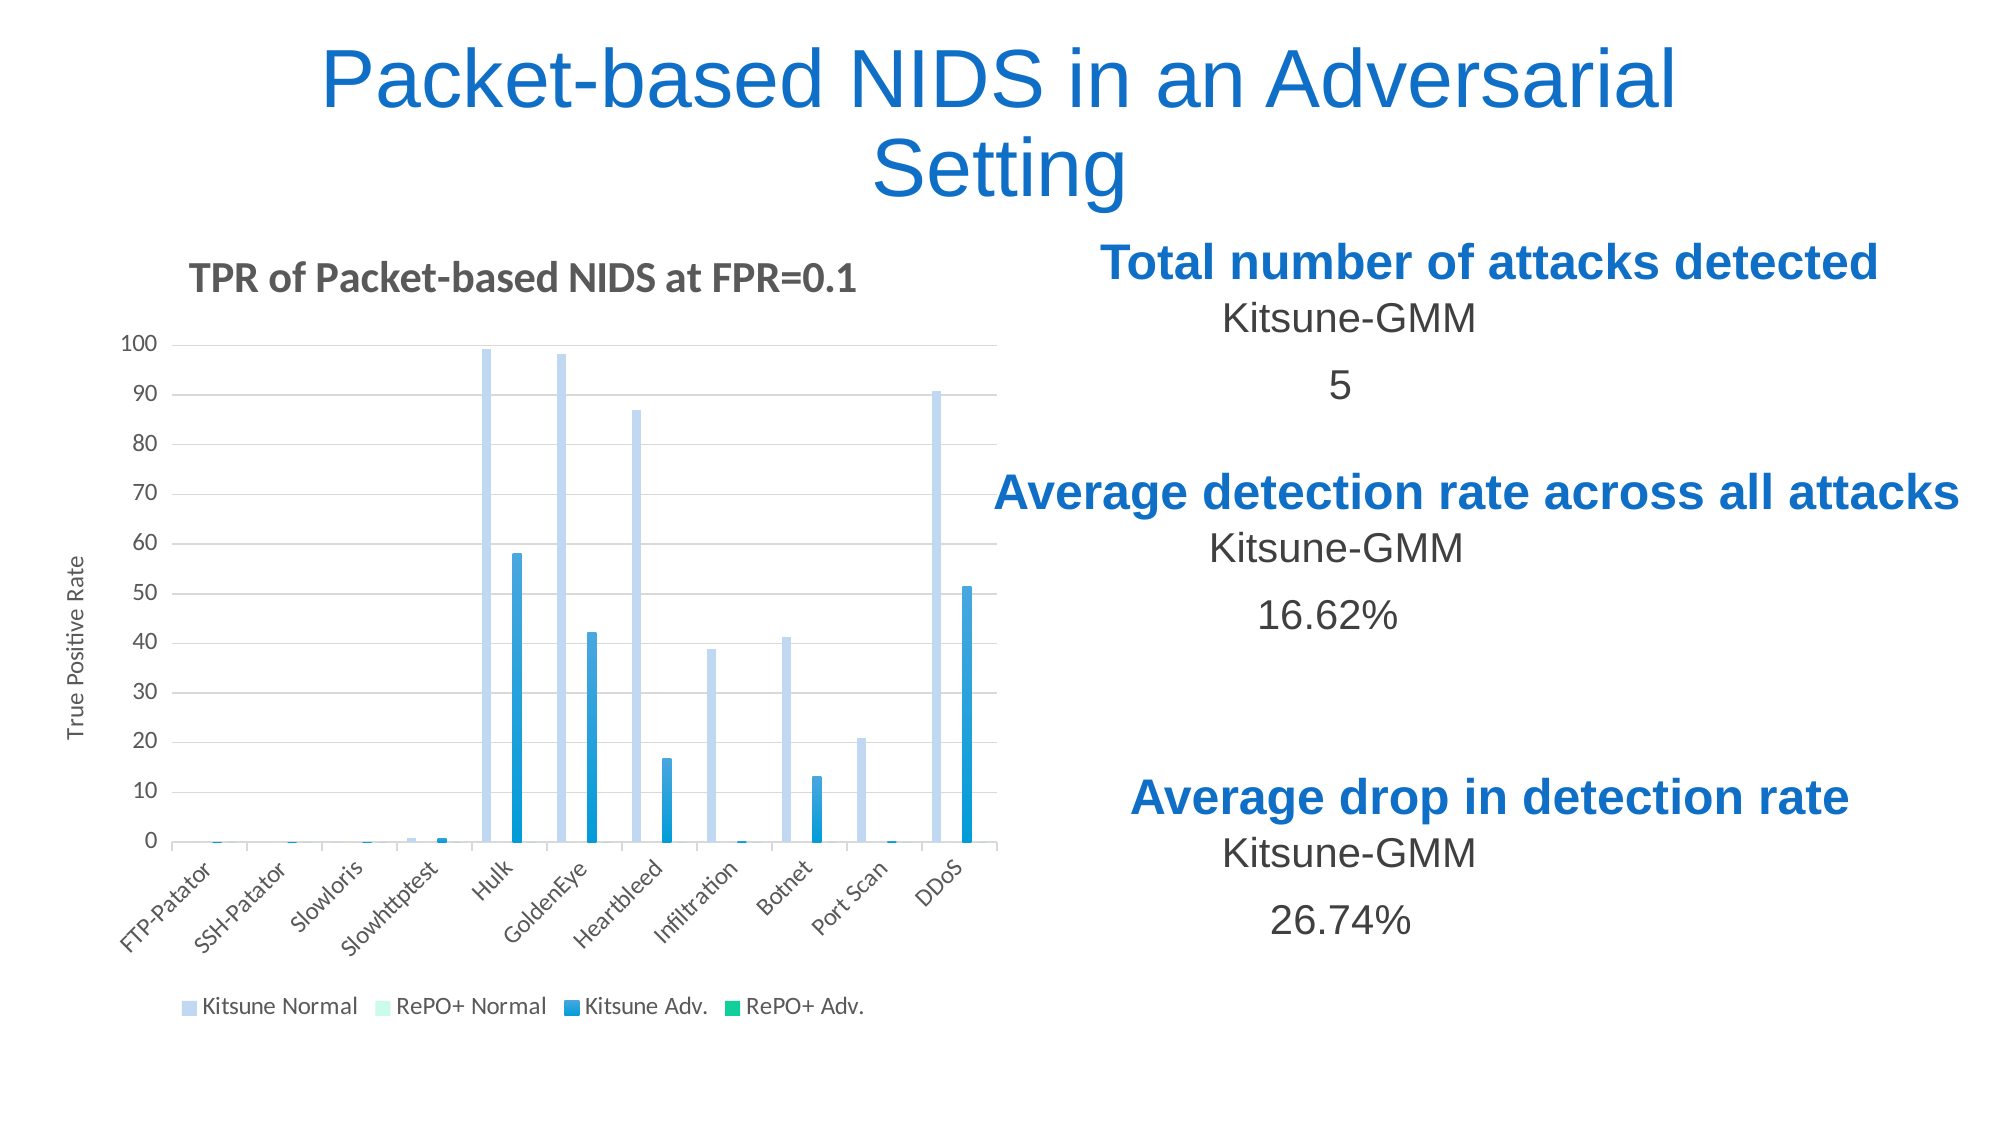

Packet-based NIDS in an Adversarial Setting

### Chart: TPR of Packet-based NIDS at FPR=0.1

| Category | Kitsune Normal | RePO+ Normal | Kitsune Adv. | RePO+ Adv. |
|---|---|---|---|---|
| FTP-Patator | 0.0 | 0.0 | 0.0 | 0.0 |
| SSH-Patator | 0.0 | 0.0 | 0.0 | 0.0 |
| Slowloris | 0.01 | 0.0 | 0.0 | 0.0 |
| Slowhttptest | 0.84 | 0.0 | 0.8 | 0.0 |
| Hulk | 99.22 | 0.0 | 58.13 | 0.0 |
| GoldenEye | 98.27 | 0.0 | 42.26 | 0.0 |
| Heartbleed | 86.98 | 0.0 | 16.82 | 0.0 |
| Infiltration | 38.79 | 0.0 | 0.09 | 0.0 |
| Botnet | 41.25 | 0.0 | 13.12 | 0.0 |
| Port Scan | 20.92 | 0.0 | 0.1 | 0.0 |
| DDoS | 90.71 | 0.0 | 51.54 | 0.0 |
Total number of attacks detected
Kitsune-GMM
5
Average detection rate across all attacks
Kitsune-GMM
16.62%
Average drop in detection rate
Kitsune-GMM
26.74%